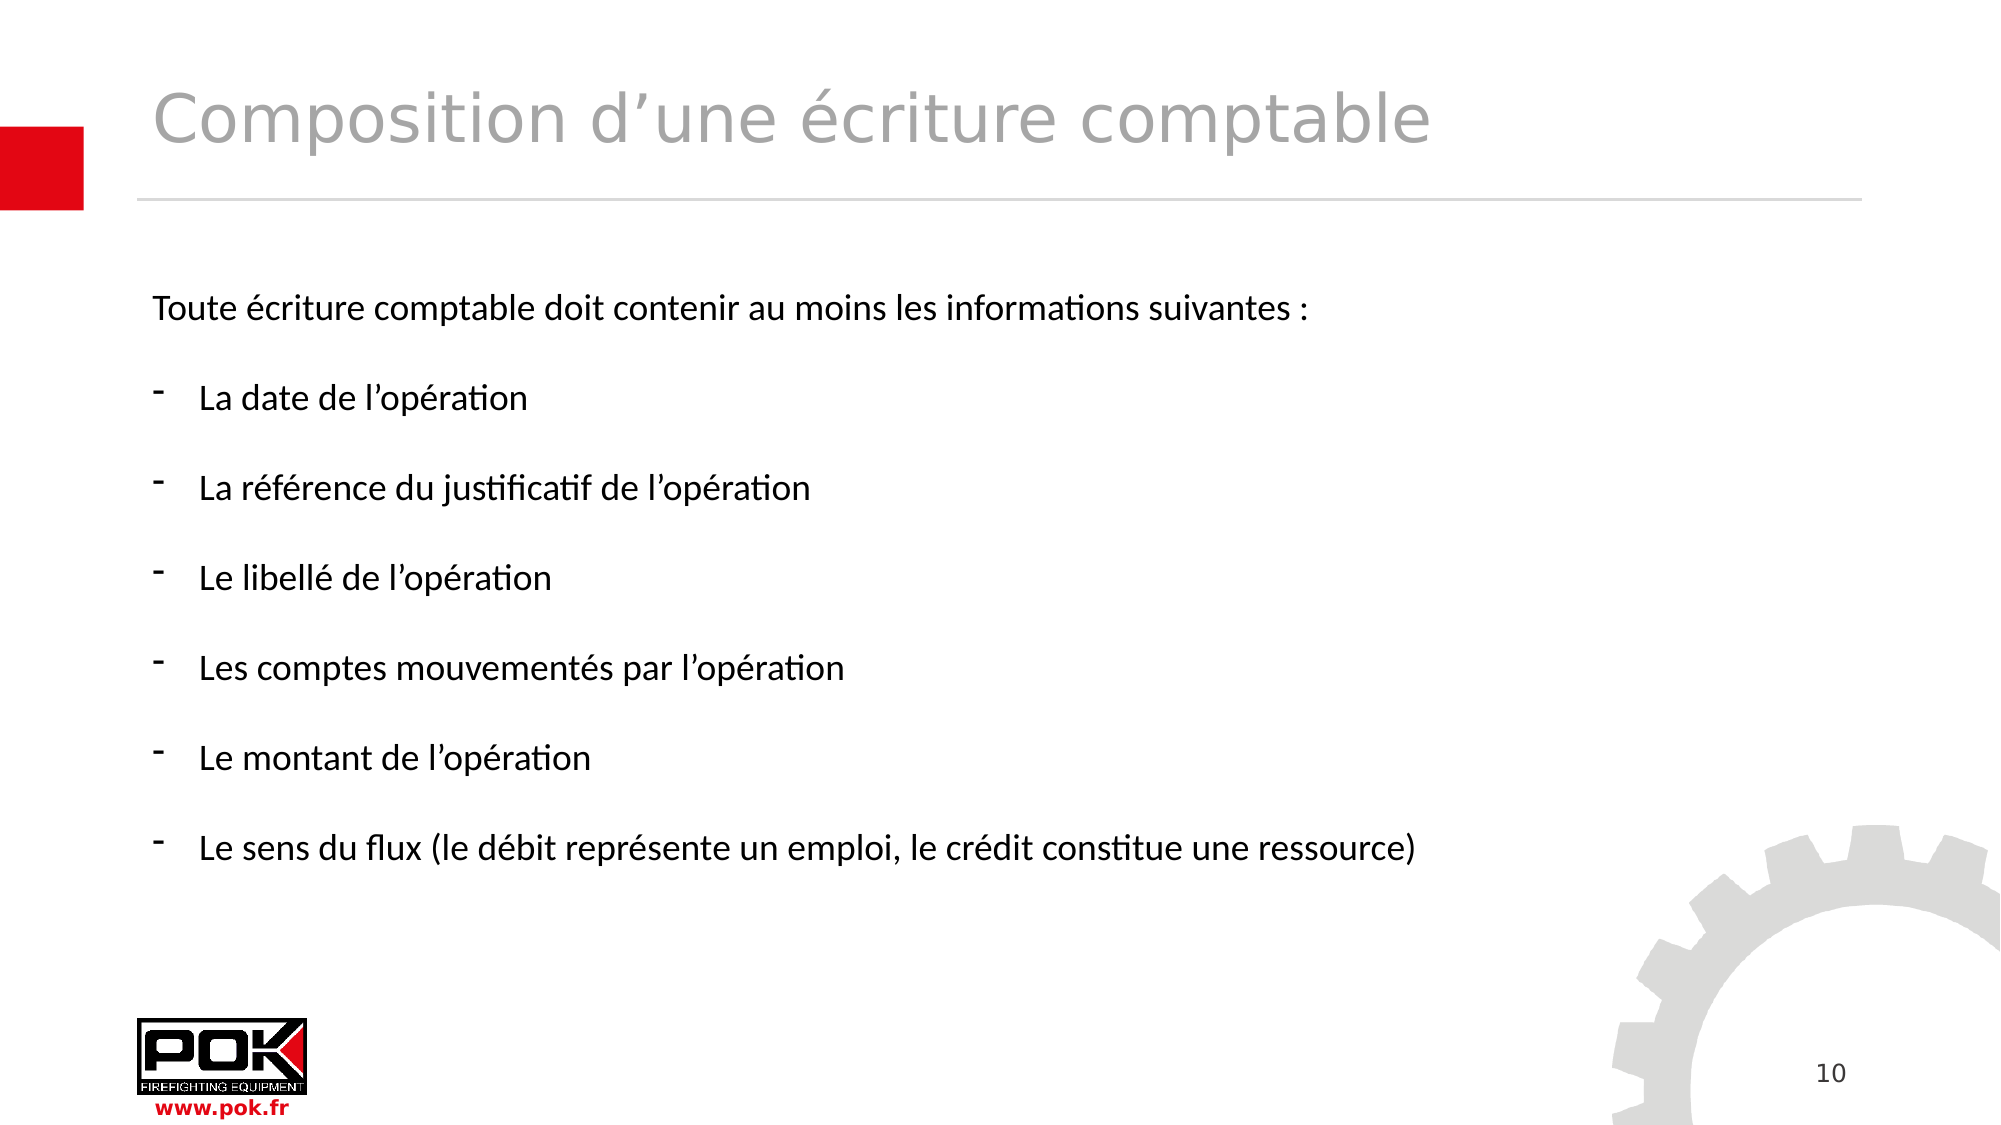

# Composition d’une écriture comptable
Toute écriture comptable doit contenir au moins les informations suivantes :

La date de l’opération

La référence du justificatif de l’opération

Le libellé de l’opération

Les comptes mouvementés par l’opération

Le montant de l’opération

Le sens du flux (le débit représente un emploi, le crédit constitue une ressource)
10